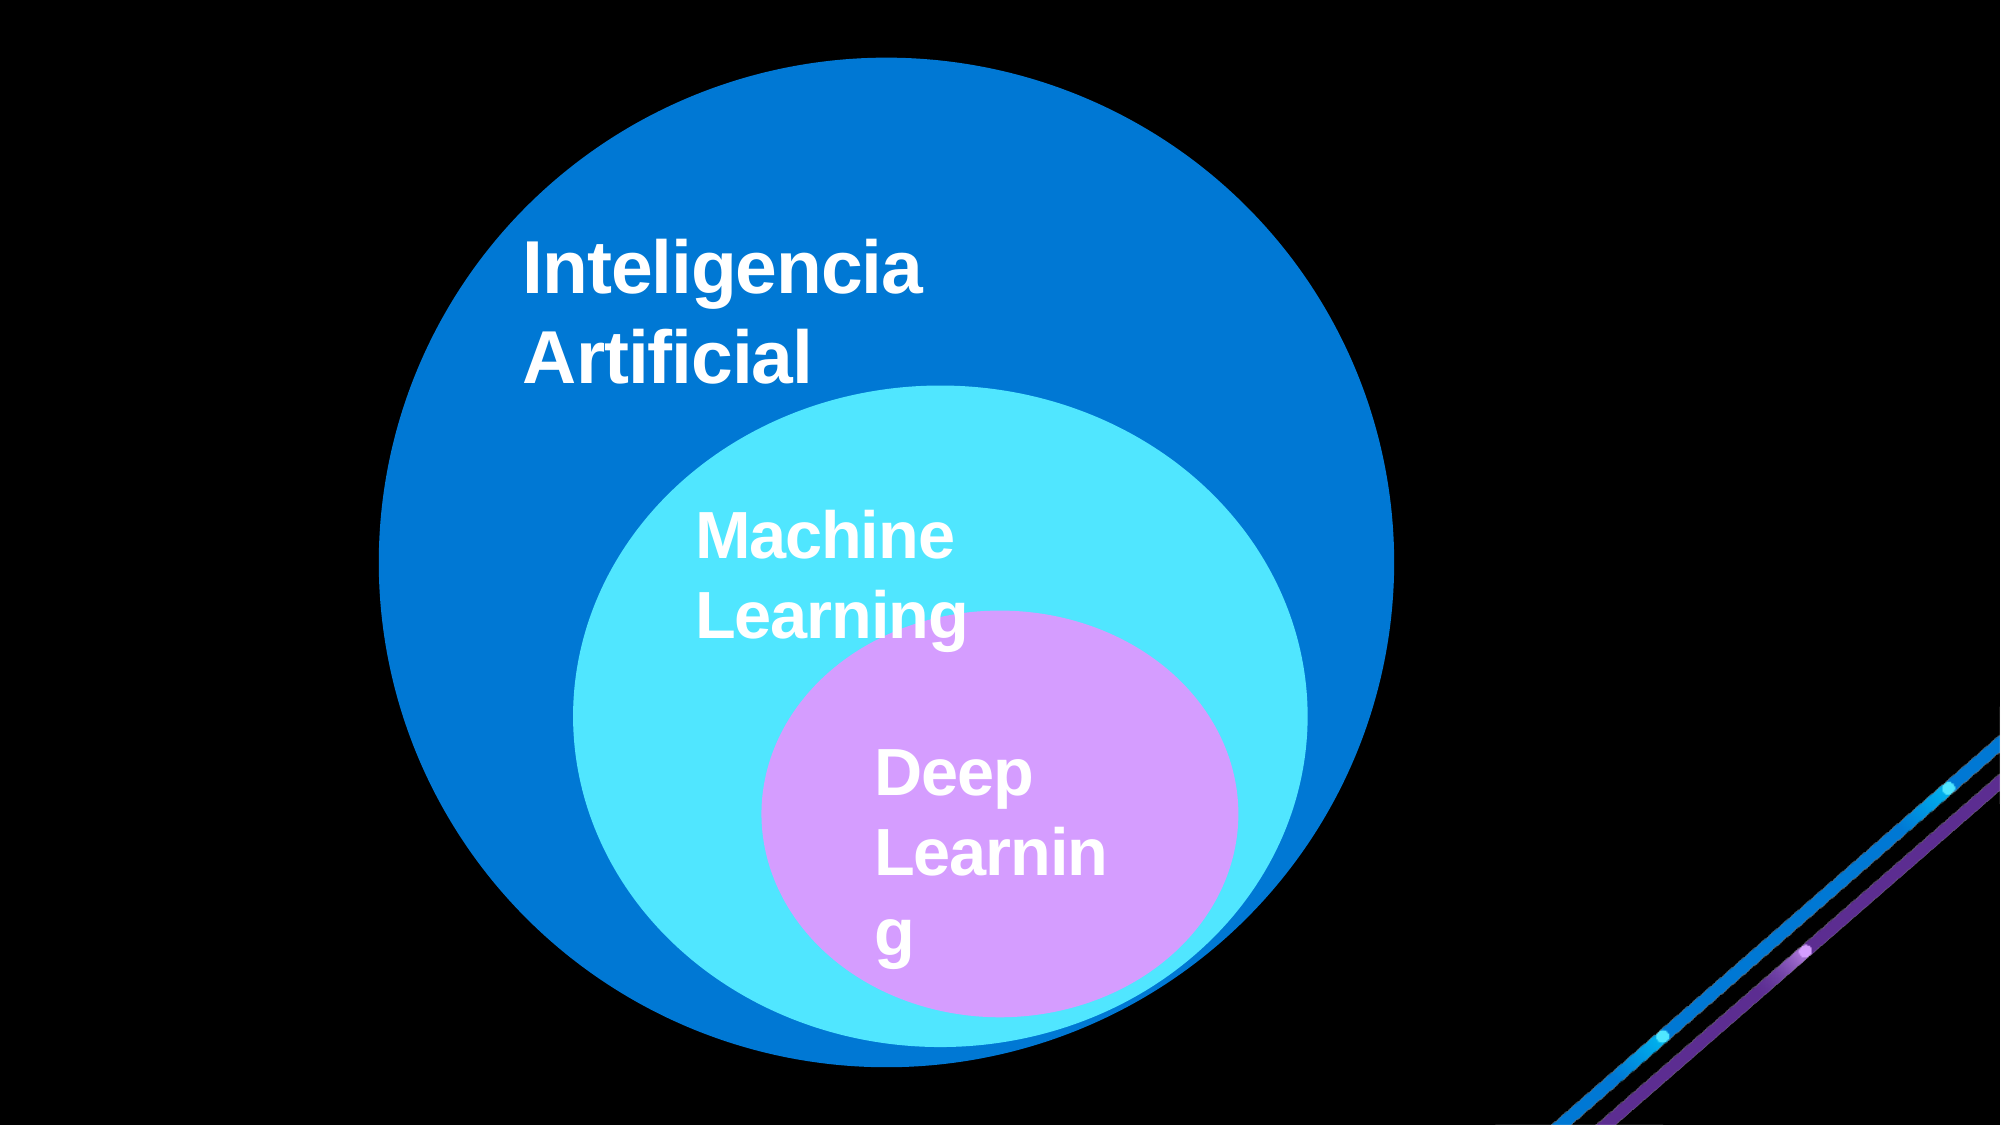

# Inteligencia Artificial

Machine Learning

Deep Learning